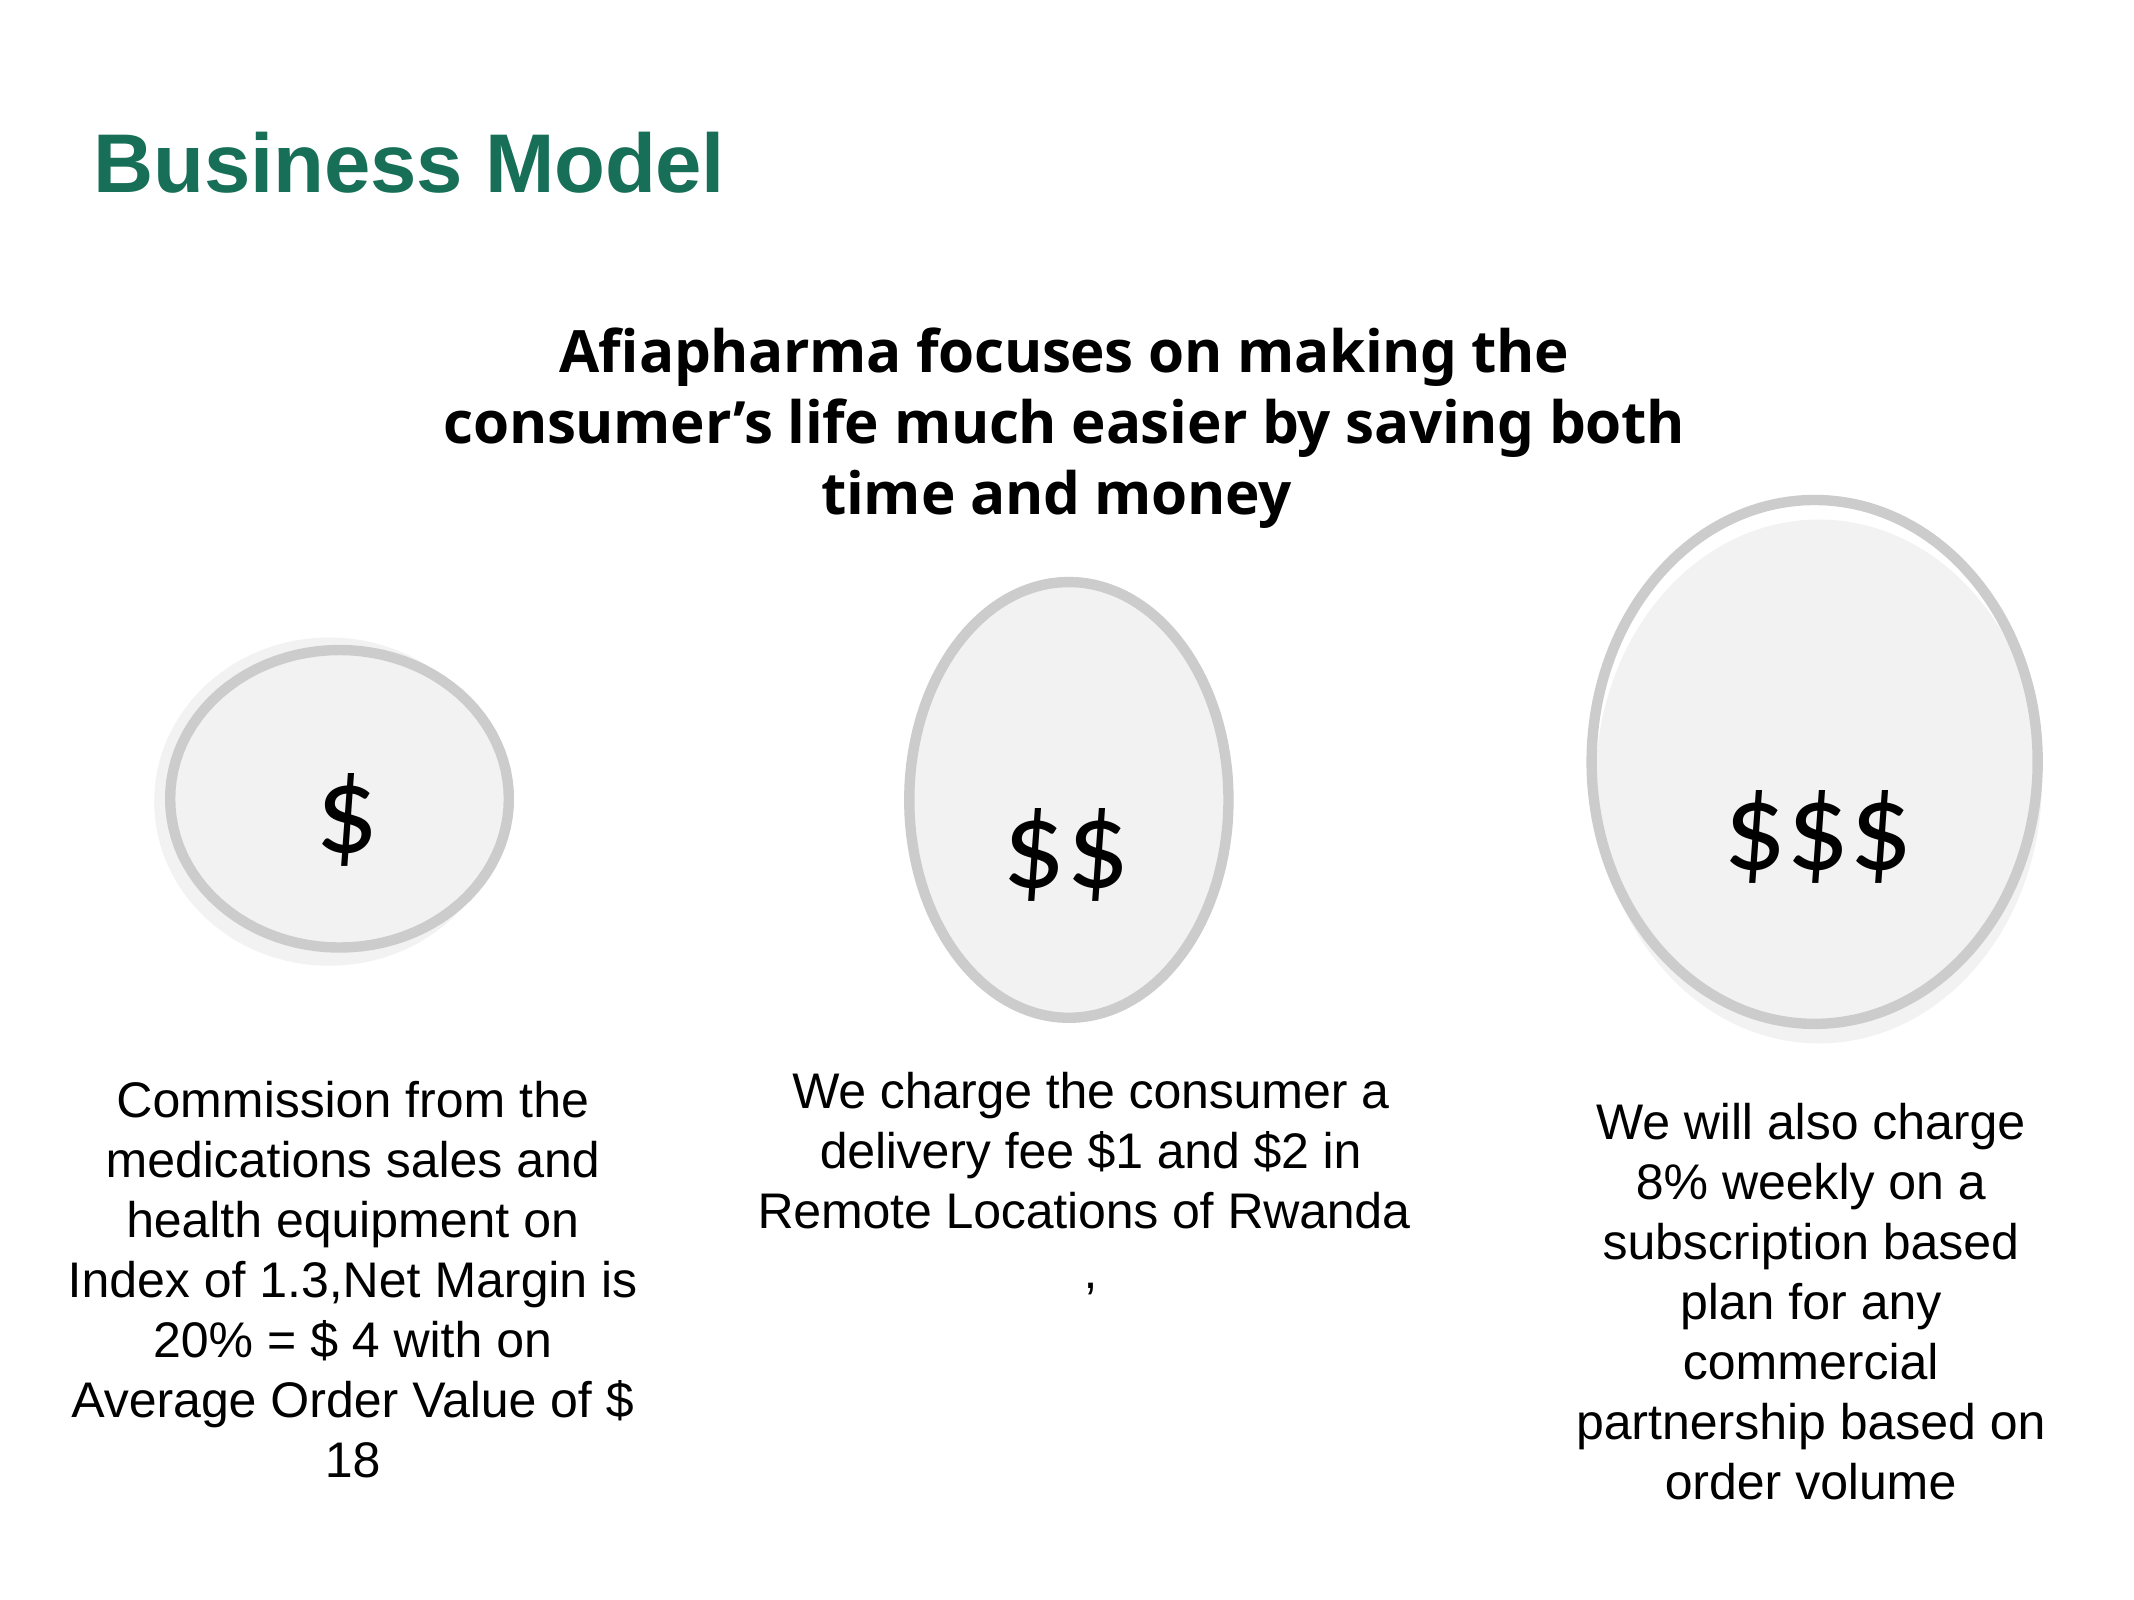

# Business Model
Afiapharma focuses on making the consumer’s life much easier by saving both time and money

               $$$

           $$

                   $

We charge the consumer a delivery fee $1 and $2 in Remote Locations of Rwanda  ,

Commission from the medications sales and health equipment on Index of 1.3,Net Margin is 20% = $ 4 with on Average Order Value of $ 18

We will also charge 8% weekly on a subscription based plan for any commercial partnership based on order volume
12